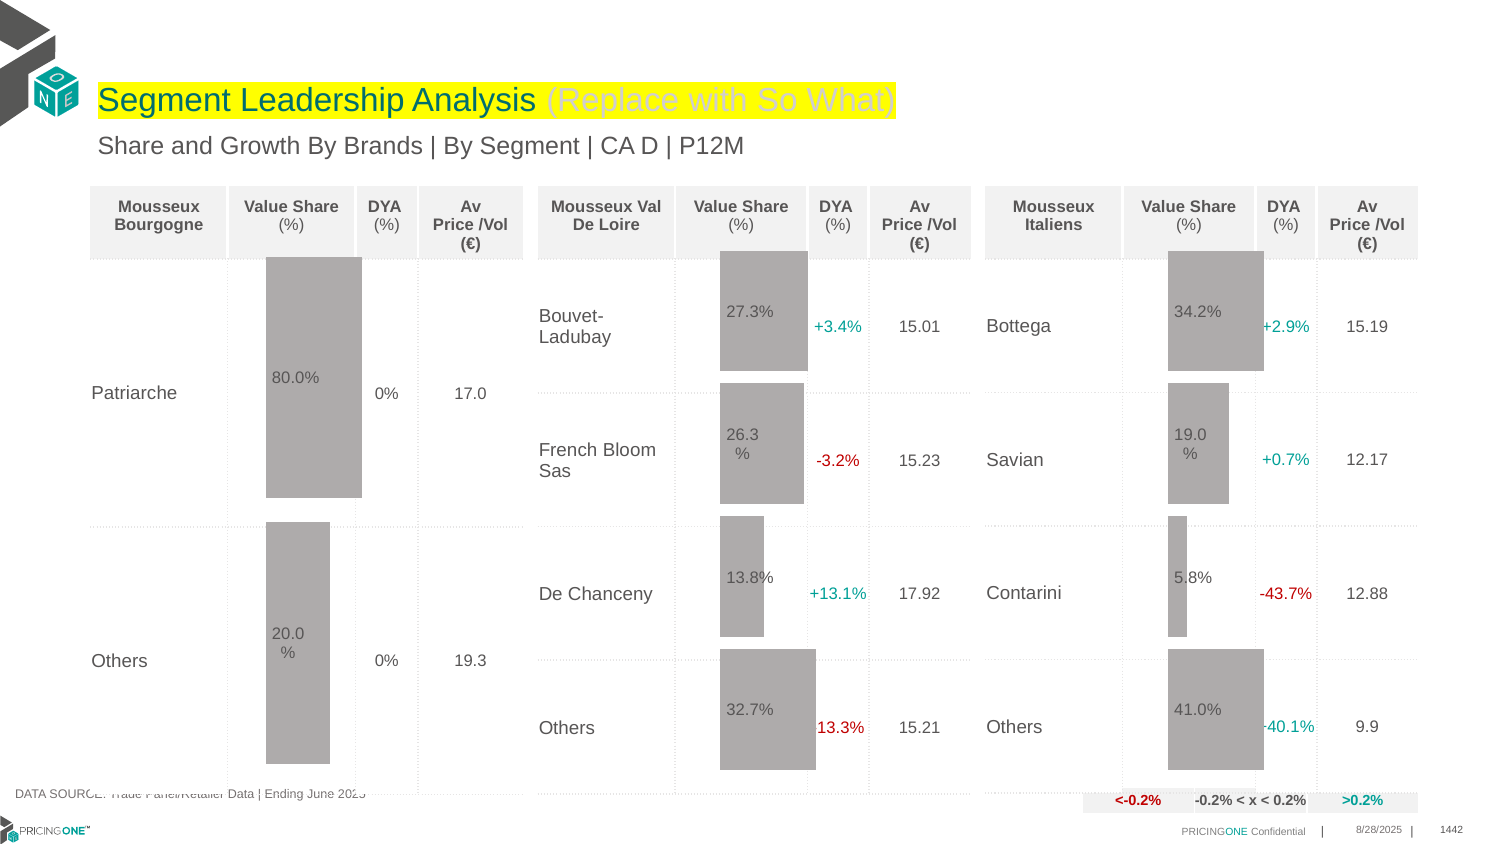

# Segment Leadership Analysis (Replace with So What)
Share and Growth By Brands | By Segment | CA D | P12M
| Mousseux Val De Loire | Value Share (%) | DYA (%) | Av Price /Vol (€) |
| --- | --- | --- | --- |
| Bouvet-Ladubay |  | +3.4% | 15.01 |
| French Bloom Sas |  | -3.2% | 15.23 |
| De Chanceny |  | +13.1% | 17.92 |
| Others |  | -13.3% | 15.21 |
| Mousseux Bourgogne | Value Share (%) | DYA (%) | Av Price /Vol (€) |
| --- | --- | --- | --- |
| Patriarche |  | 0% | 17.0 |
| Others |  | 0% | 19.3 |
| Mousseux Italiens | Value Share (%) | DYA (%) | Av Price /Vol (€) |
| --- | --- | --- | --- |
| Bottega |  | +2.9% | 15.19 |
| Savian |  | +0.7% | 12.17 |
| Contarini |  | -43.7% | 12.88 |
| Others |  | +40.1% | 9.9 |

### Chart

| Category | Mousseux Bourgogne | CA D |
|---|---|
| None | 0.8001614205004035 |

### Chart

| Category | Mousseux Val De Loire | CA D |
|---|---|
| None | 0.27334448441069514 |

### Chart

| Category | Mousseux Italiens | CA D |
|---|---|
| None | 0.34219532076285175 |
DATA SOURCE: Trade Panel/Retailer Data | Ending June 2025
| <-0.2% | -0.2% < x < 0.2% | >0.2% |
| --- | --- | --- |

8/28/2025
1442